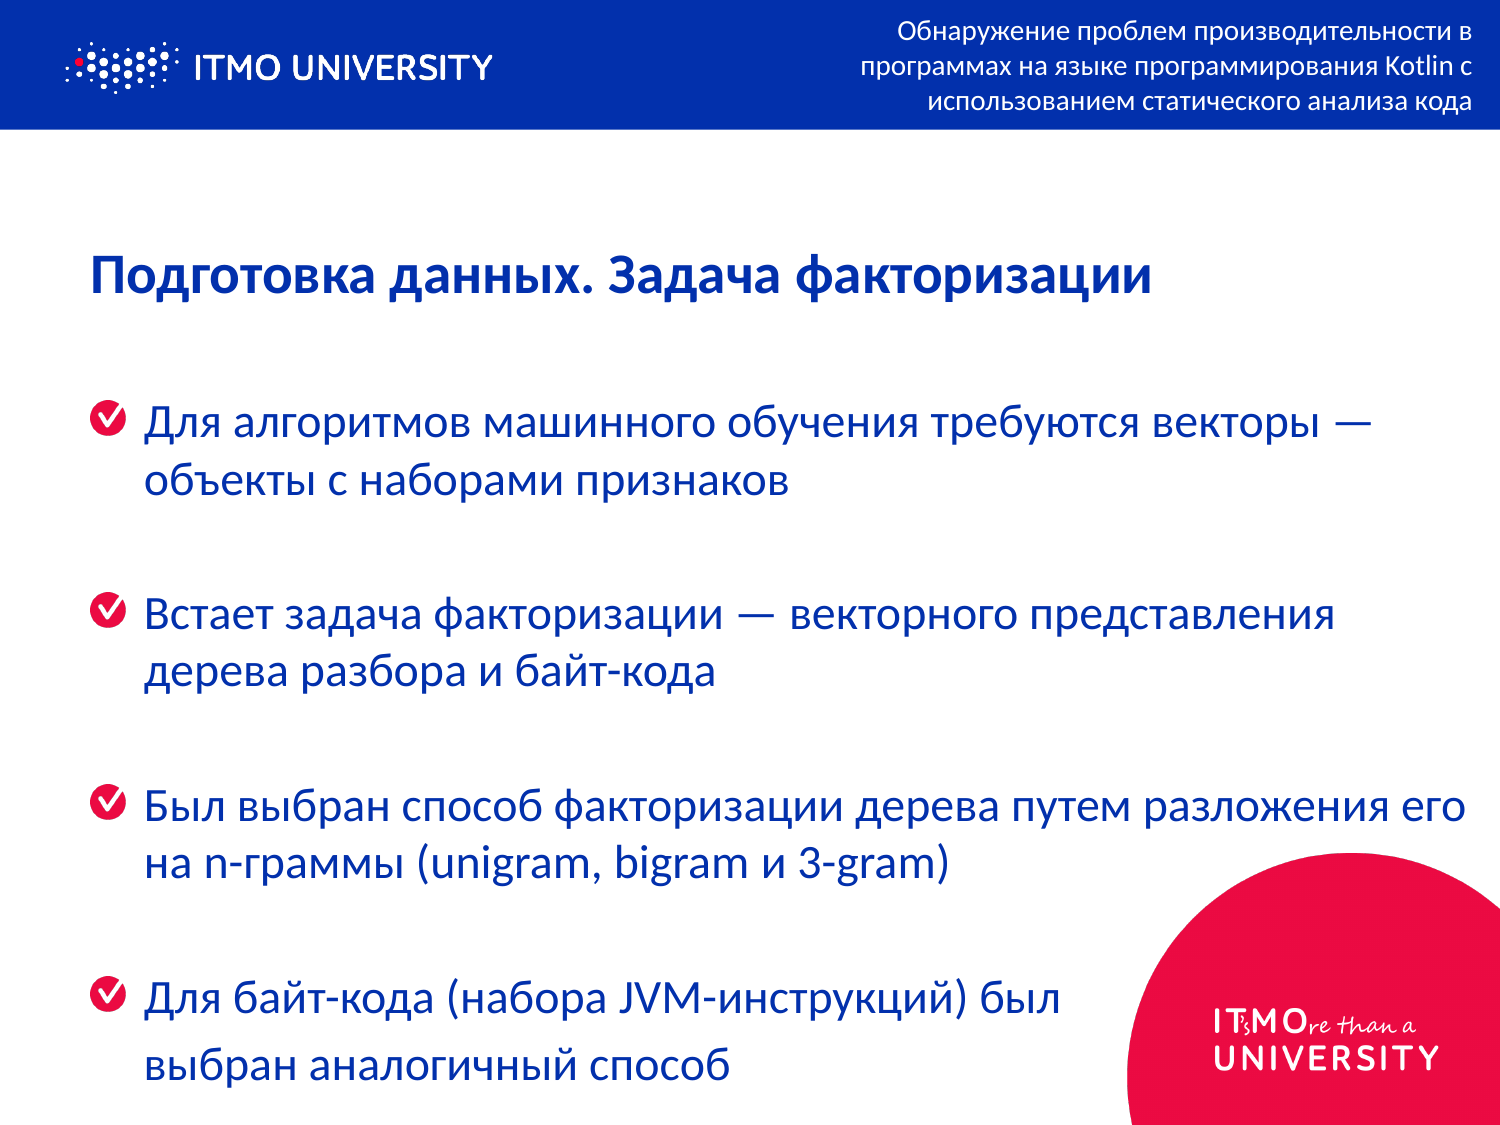

Обнаружение проблем производительности в программах на языке программирования Kotlin с использованием статического анализа кода
# Подготовка данных. Задача факторизации
Для алгоритмов машинного обучения требуются векторы — объекты с наборами признаков

Встает задача факторизации — векторного представления дерева разбора и байт-кода

Был выбран способ факторизации дерева путем разложения его на n-граммы (unigram, bigram и 3-gram)

Для байт-кода (набора JVM-инструкций) был
     выбран аналогичный способ